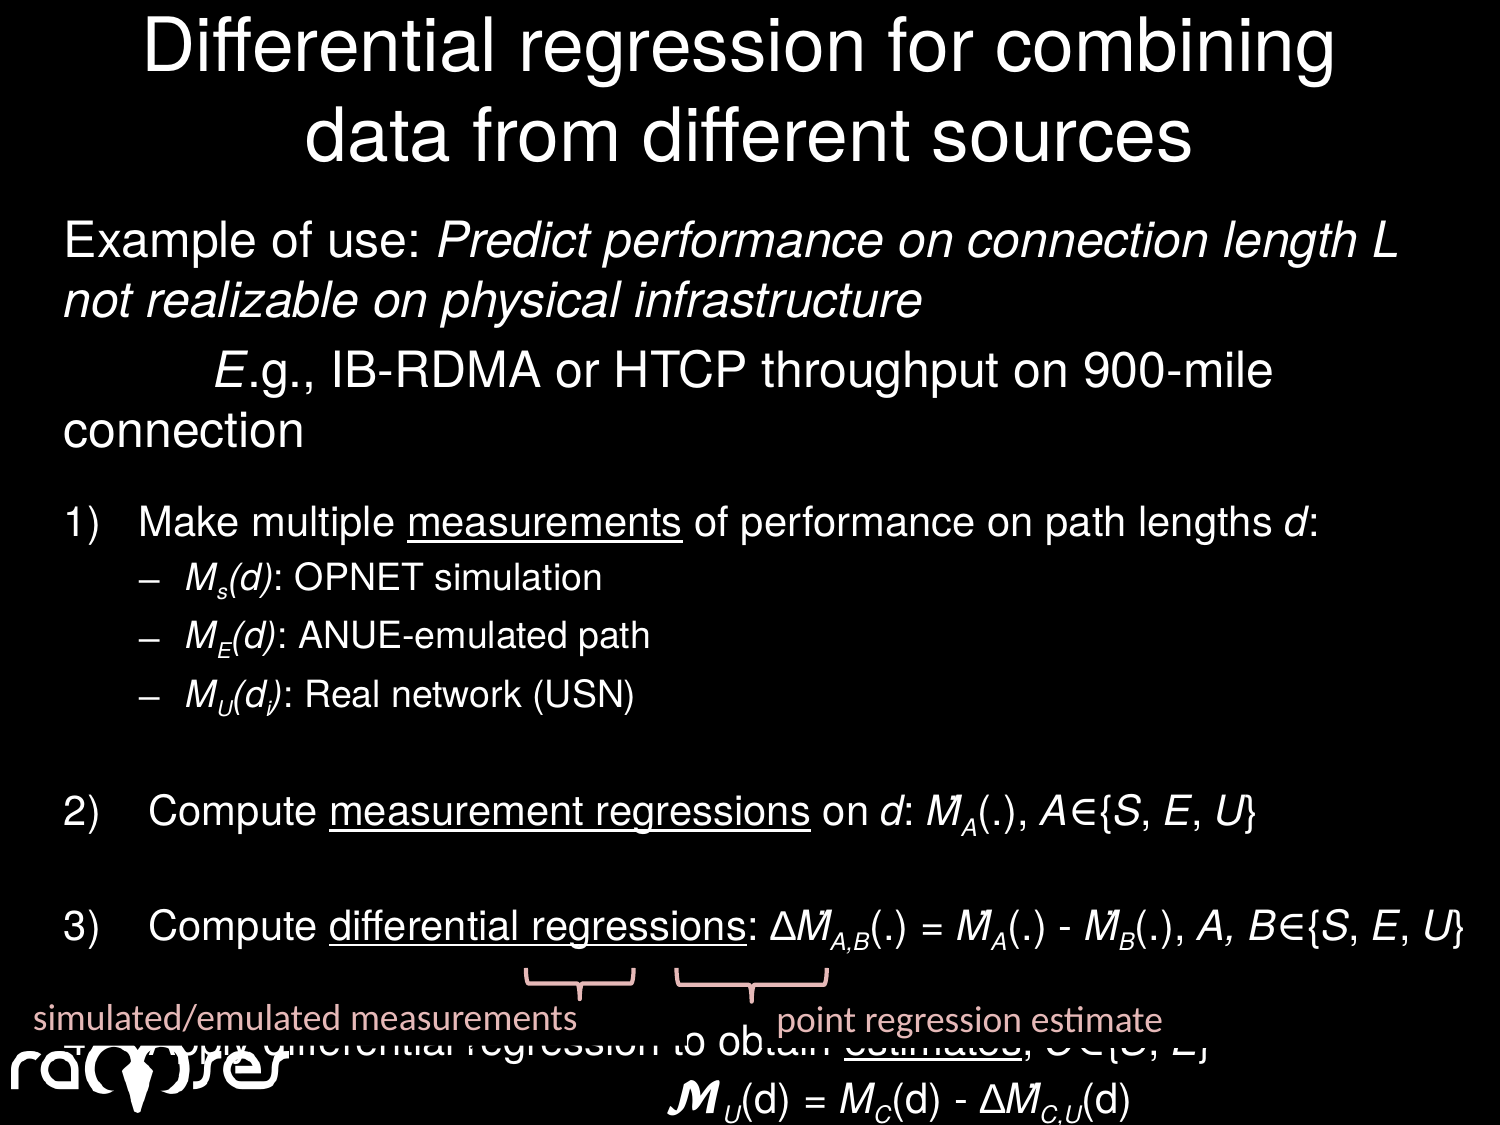

# Differential regression for combining data from different sources
Example of use: Predict performance on connection length L not realizable on physical infrastructure
	E.g., IB-RDMA or HTCP throughput on 900-mile connection

Make multiple measurements of performance on path lengths d:
Ms(d): OPNET simulation
ME(d): ANUE-emulated path
MU(di): Real network (USN)

Compute measurement regressions on d: ṀA(.), A∈{S, E, U}

Compute differential regressions: ∆ṀA,B(.) = ṀA(.) - ṀB(.), A, B∈{S, E, U}

Apply differential regression to obtain estimates, C∈{S, E}
				𝓜U(d) = MC(d) - ∆ṀC,U(d)

simulated/emulated measurements
point regression estimate